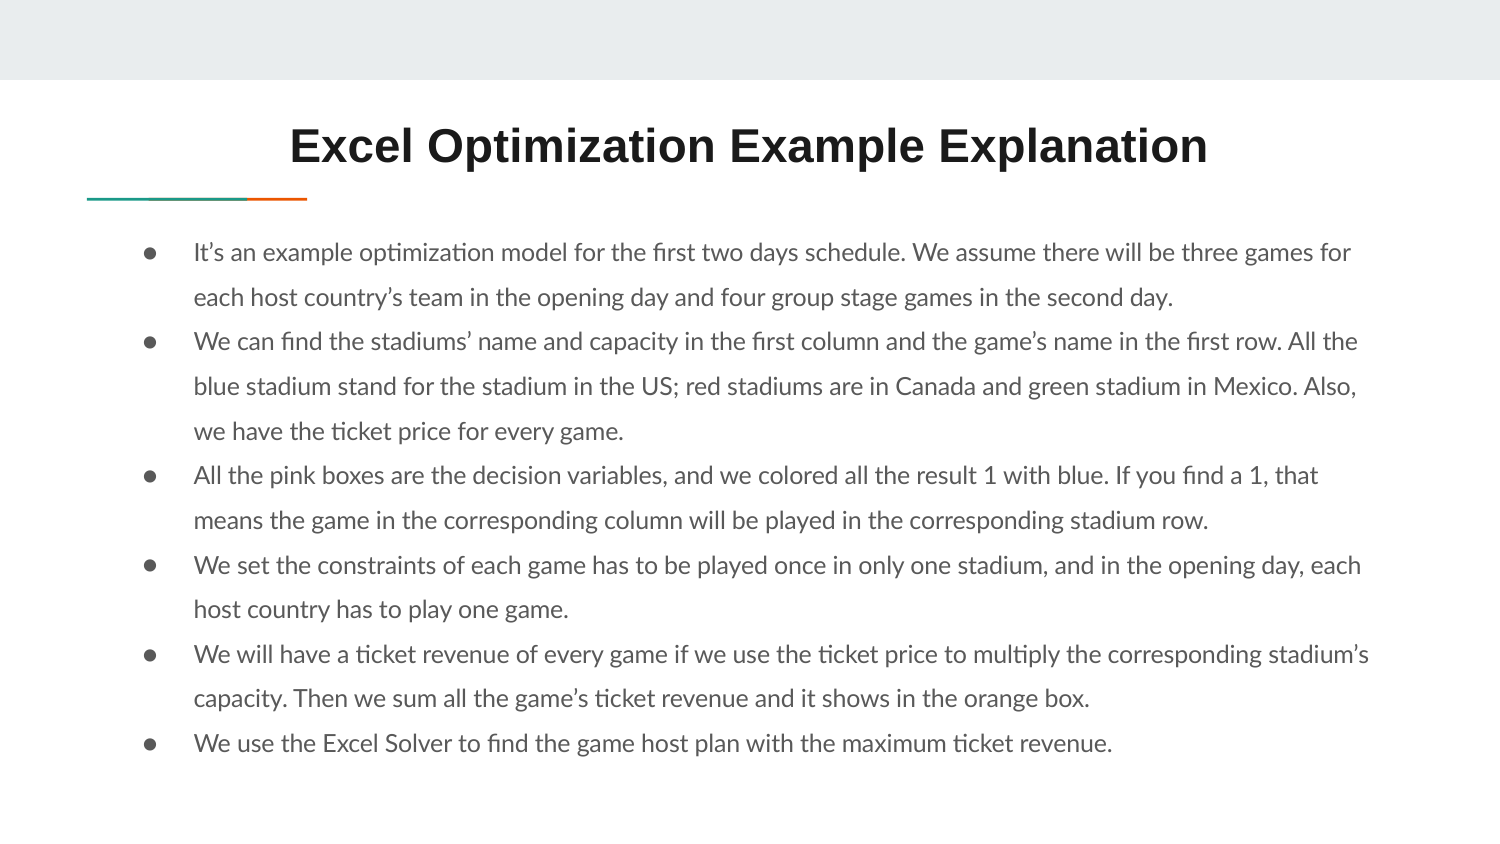

# Excel Optimization Example Explanation
It’s an example optimization model for the first two days schedule. We assume there will be three games for each host country’s team in the opening day and four group stage games in the second day.
We can find the stadiums’ name and capacity in the first column and the game’s name in the first row. All the blue stadium stand for the stadium in the US; red stadiums are in Canada and green stadium in Mexico. Also, we have the ticket price for every game.
All the pink boxes are the decision variables, and we colored all the result 1 with blue. If you find a 1, that means the game in the corresponding column will be played in the corresponding stadium row.
We set the constraints of each game has to be played once in only one stadium, and in the opening day, each host country has to play one game.
We will have a ticket revenue of every game if we use the ticket price to multiply the corresponding stadium’s capacity. Then we sum all the game’s ticket revenue and it shows in the orange box.
We use the Excel Solver to find the game host plan with the maximum ticket revenue.